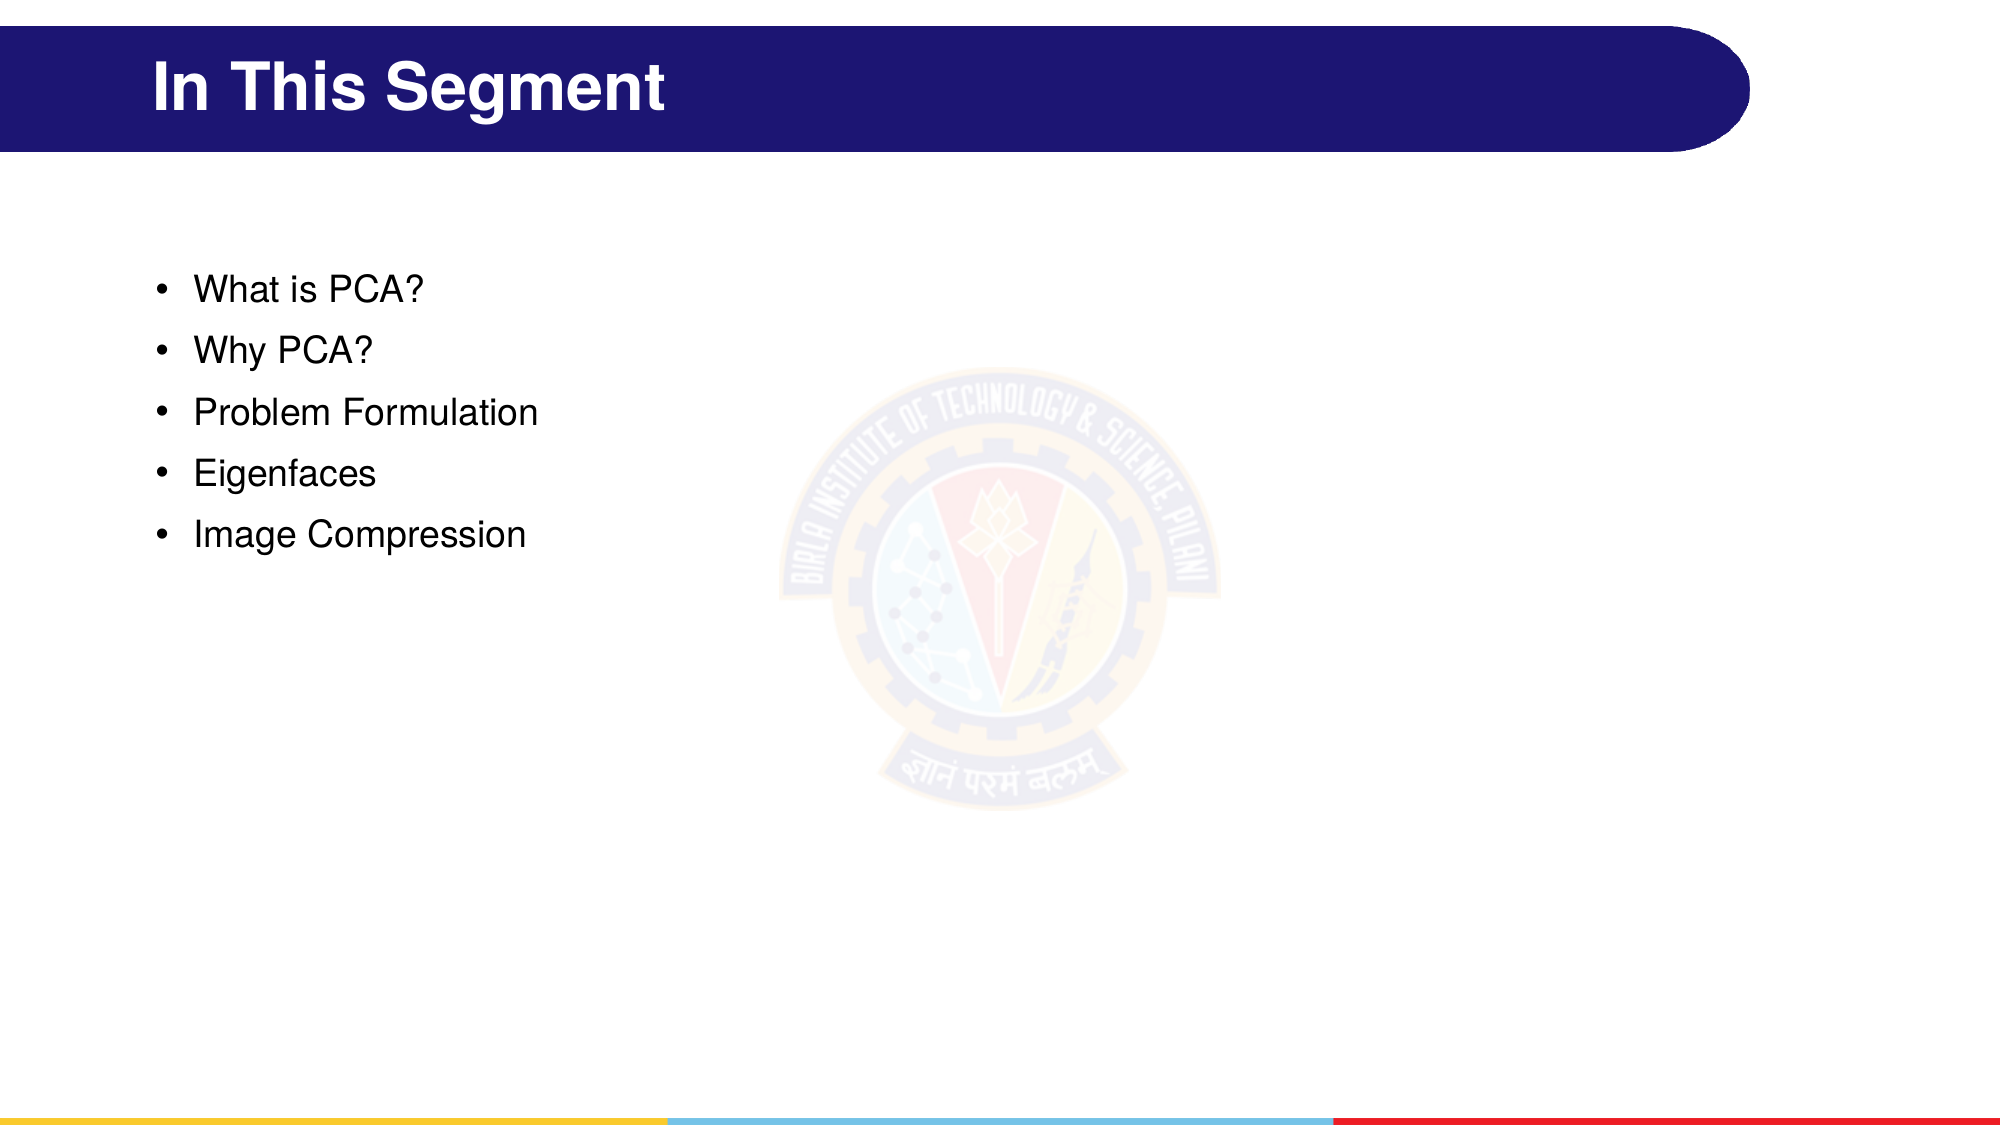

# In This Segment

What is PCA?
Why PCA?
Problem Formulation
Eigenfaces
Image Compression